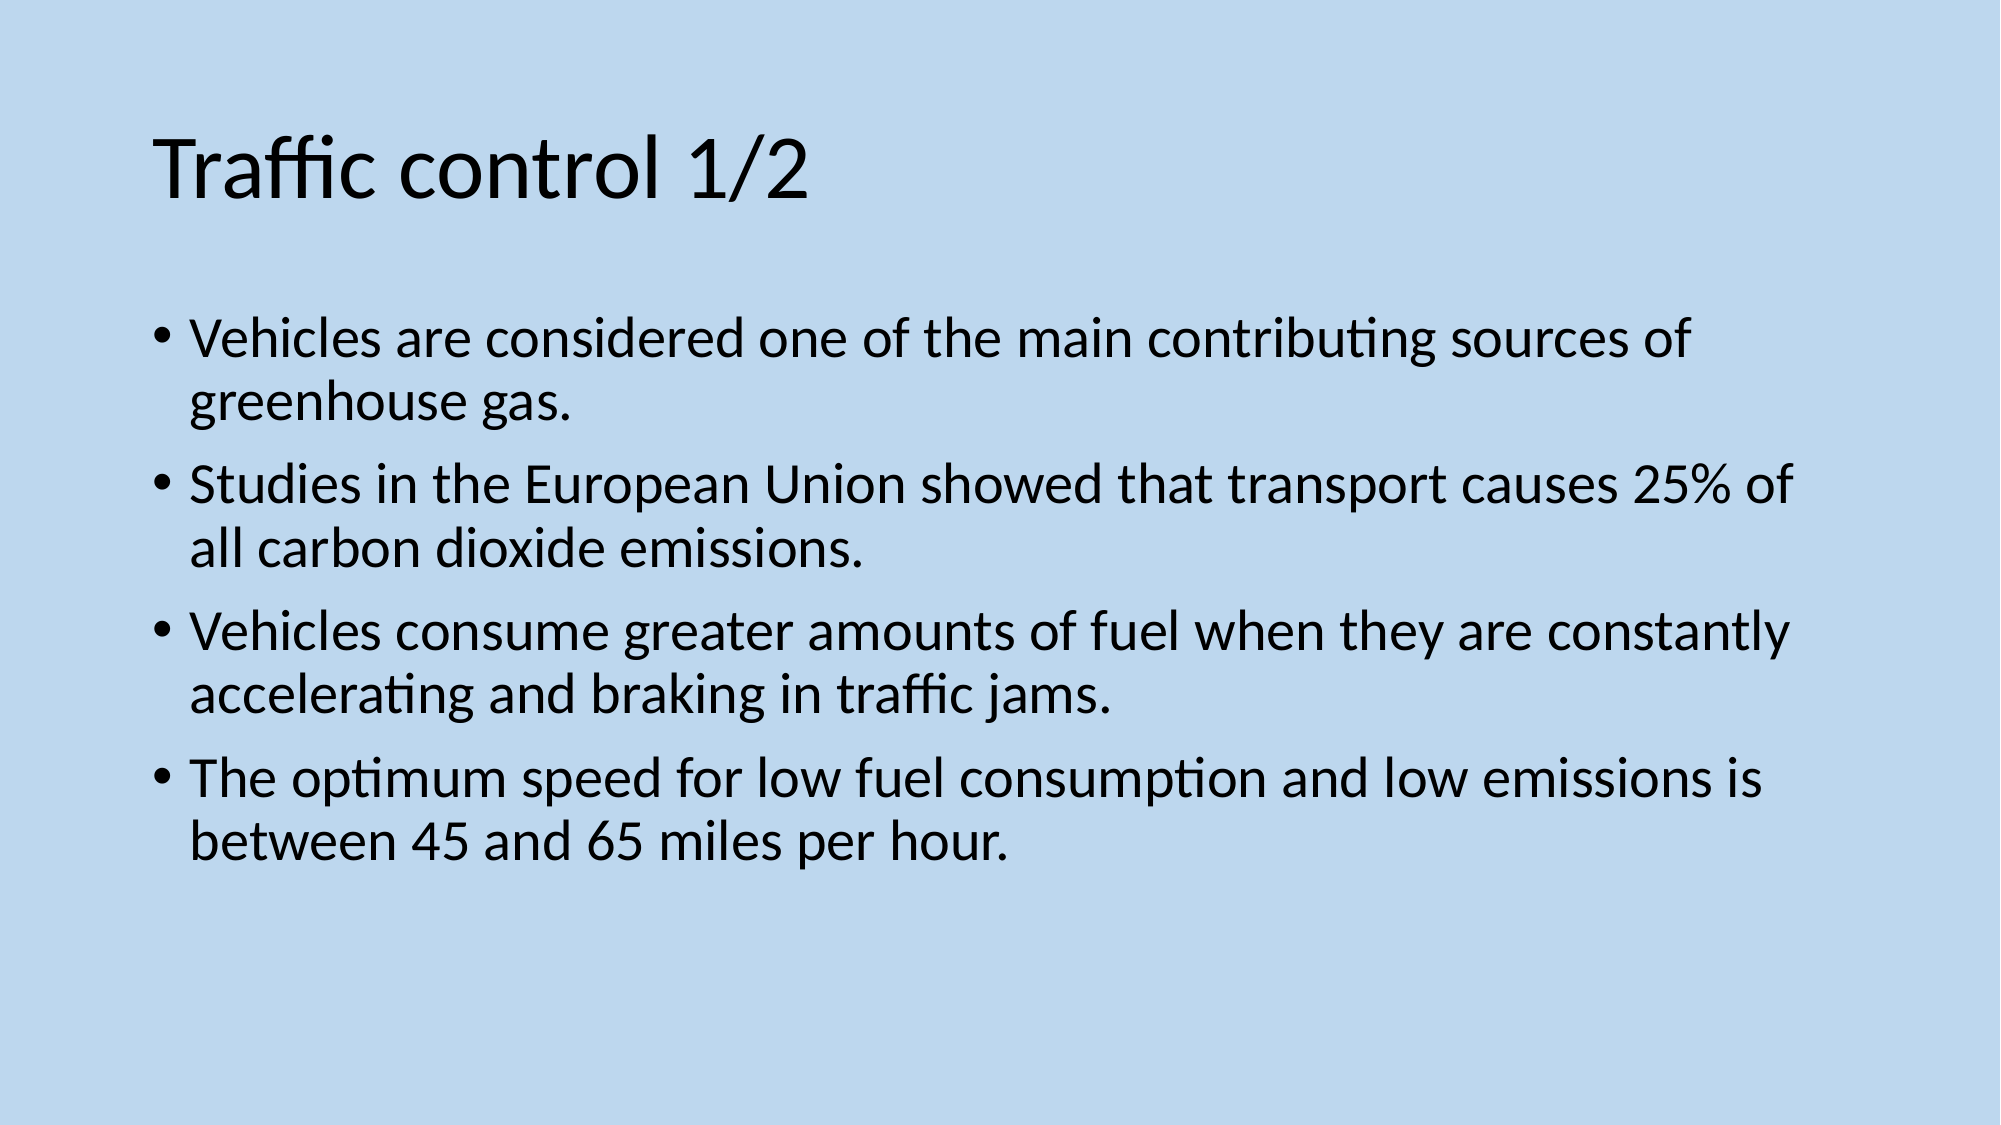

# Traffic control 1/2
Vehicles are considered one of the main contributing sources of greenhouse gas.
Studies in the European Union showed that transport causes 25% of all carbon dioxide emissions.
Vehicles consume greater amounts of fuel when they are constantly accelerating and braking in traffic jams.
The optimum speed for low fuel consumption and low emissions is between 45 and 65 miles per hour.